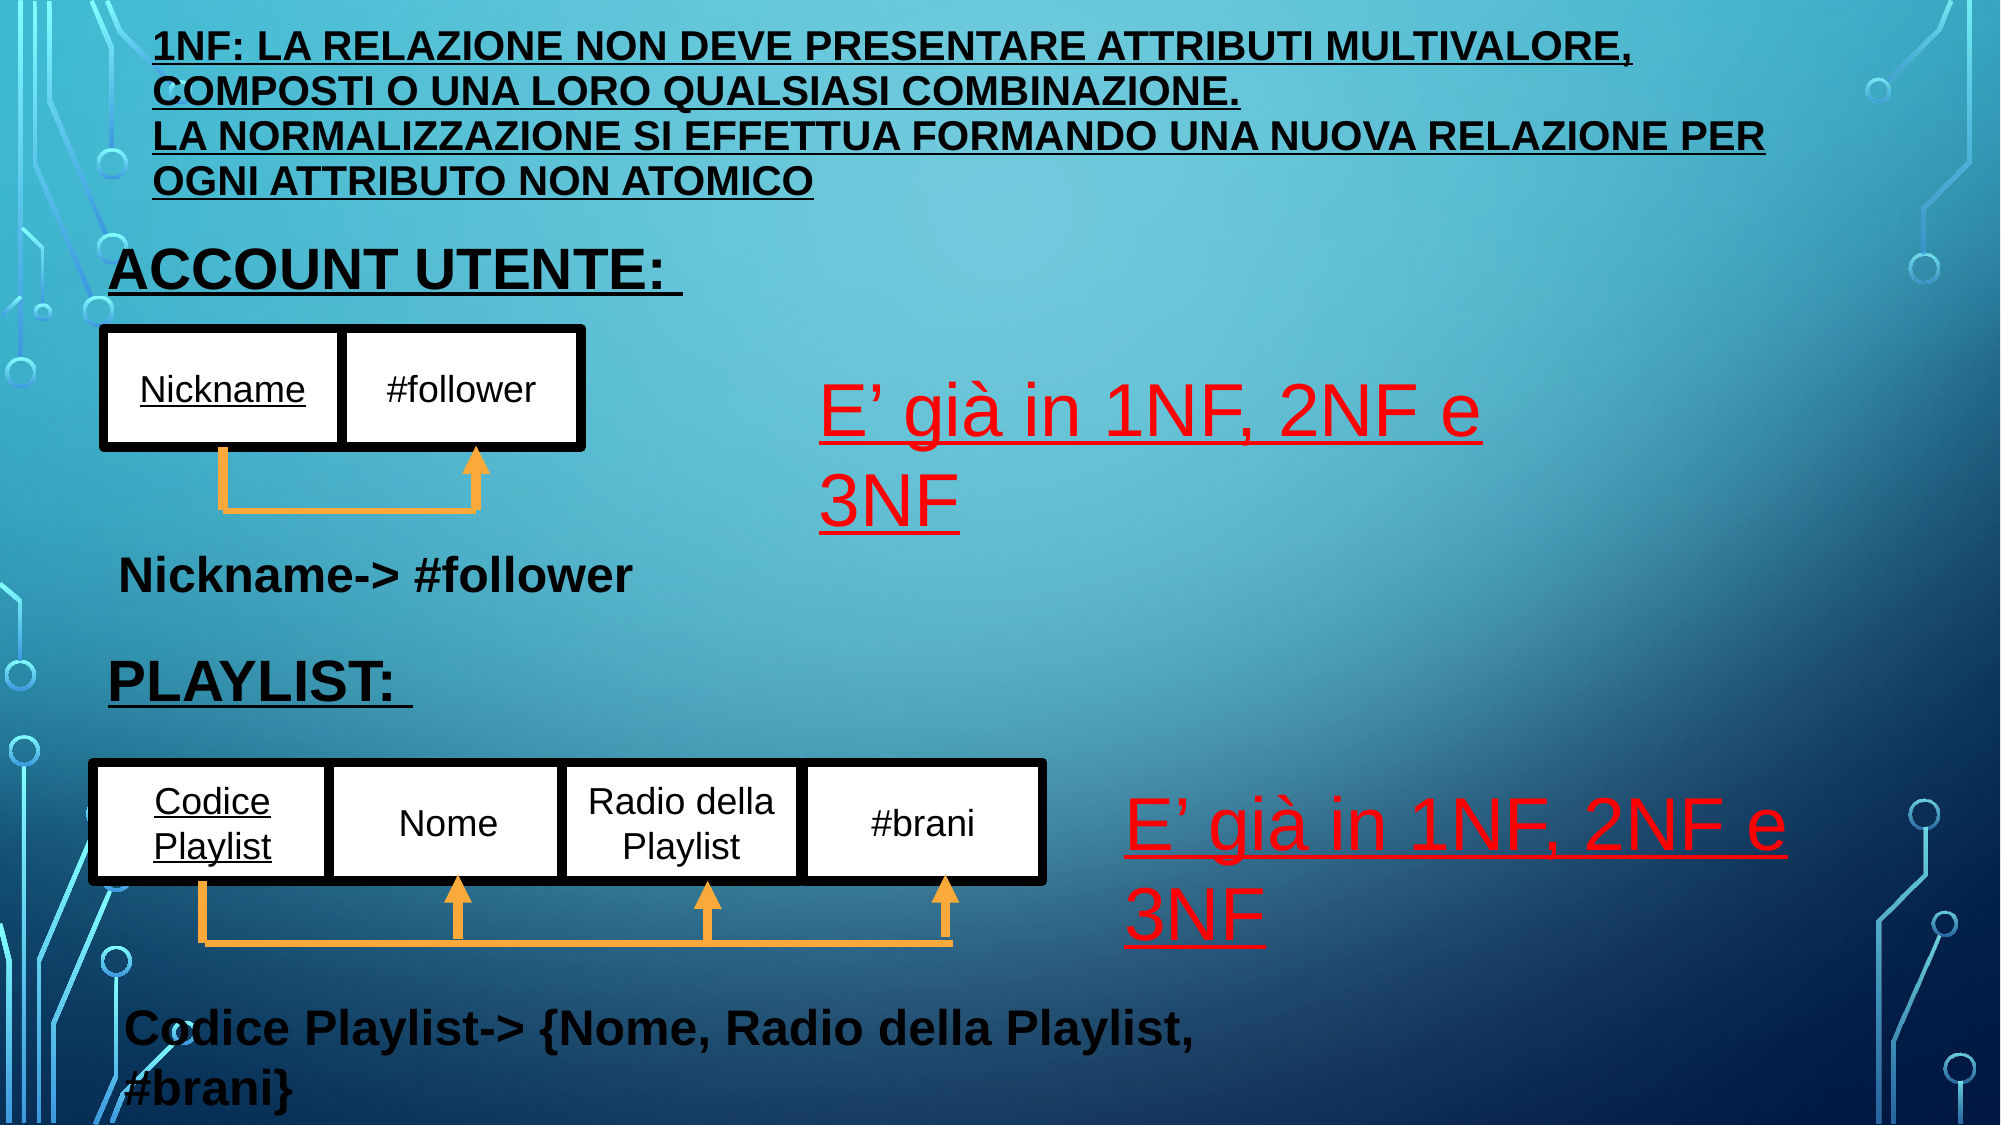

# 1NF: La relazione non deve presentare attributi multivalore, composti o una loro qualsiasi combinazione. La normalizzazione si effettua formando una nuova relazione per ogni attributo non atomico
ACCOUNT UTENTE:
Nickname
#follower
E’ già in 1NF, 2NF e 3NF
Nickname-> #follower
PLAYLIST:
Codice Playlist
Nome
Radio della Playlist
#brani
E’ già in 1NF, 2NF e 3NF
Codice Playlist-> {Nome, Radio della Playlist, #brani}